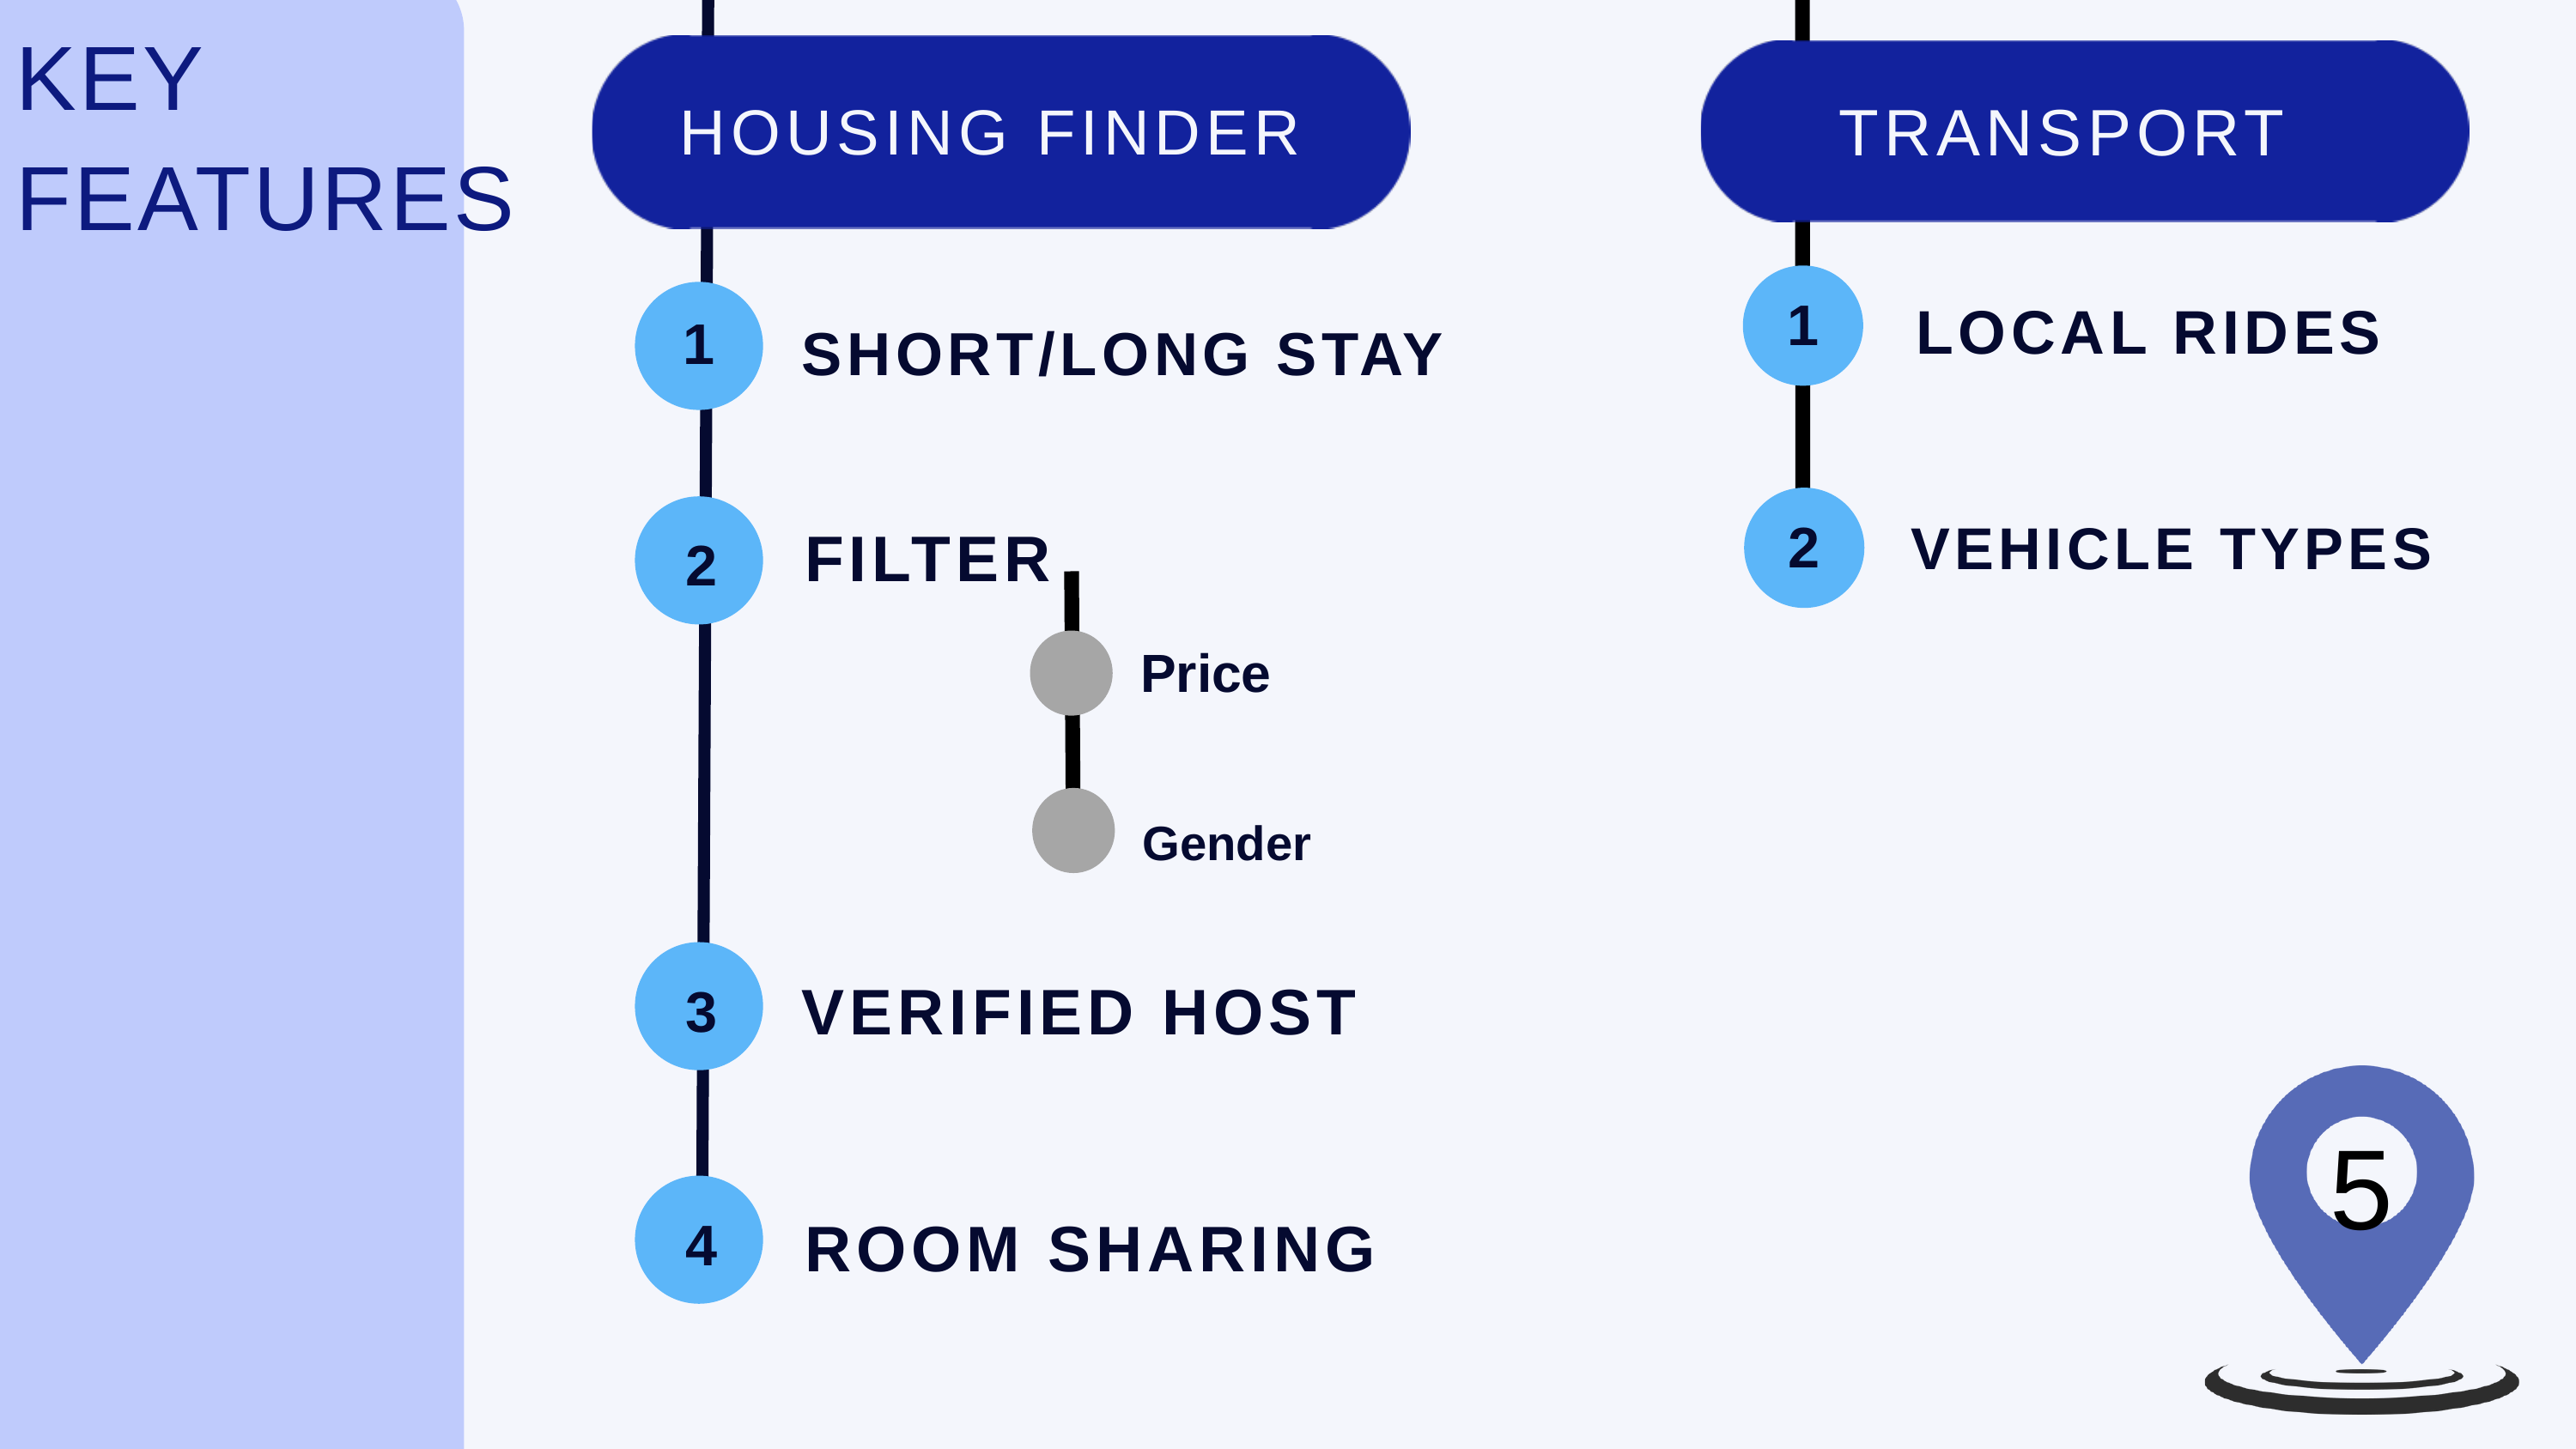

KEY
FEATURES

TRANSPORT

HOUSING FINDER

1

1

LOCAL RIDES

SHORT/LONG STAY

2

2

VEHICLE TYPES

FILTER

Price

Gender

3

VERIFIED HOST

5

4

ROOM SHARING